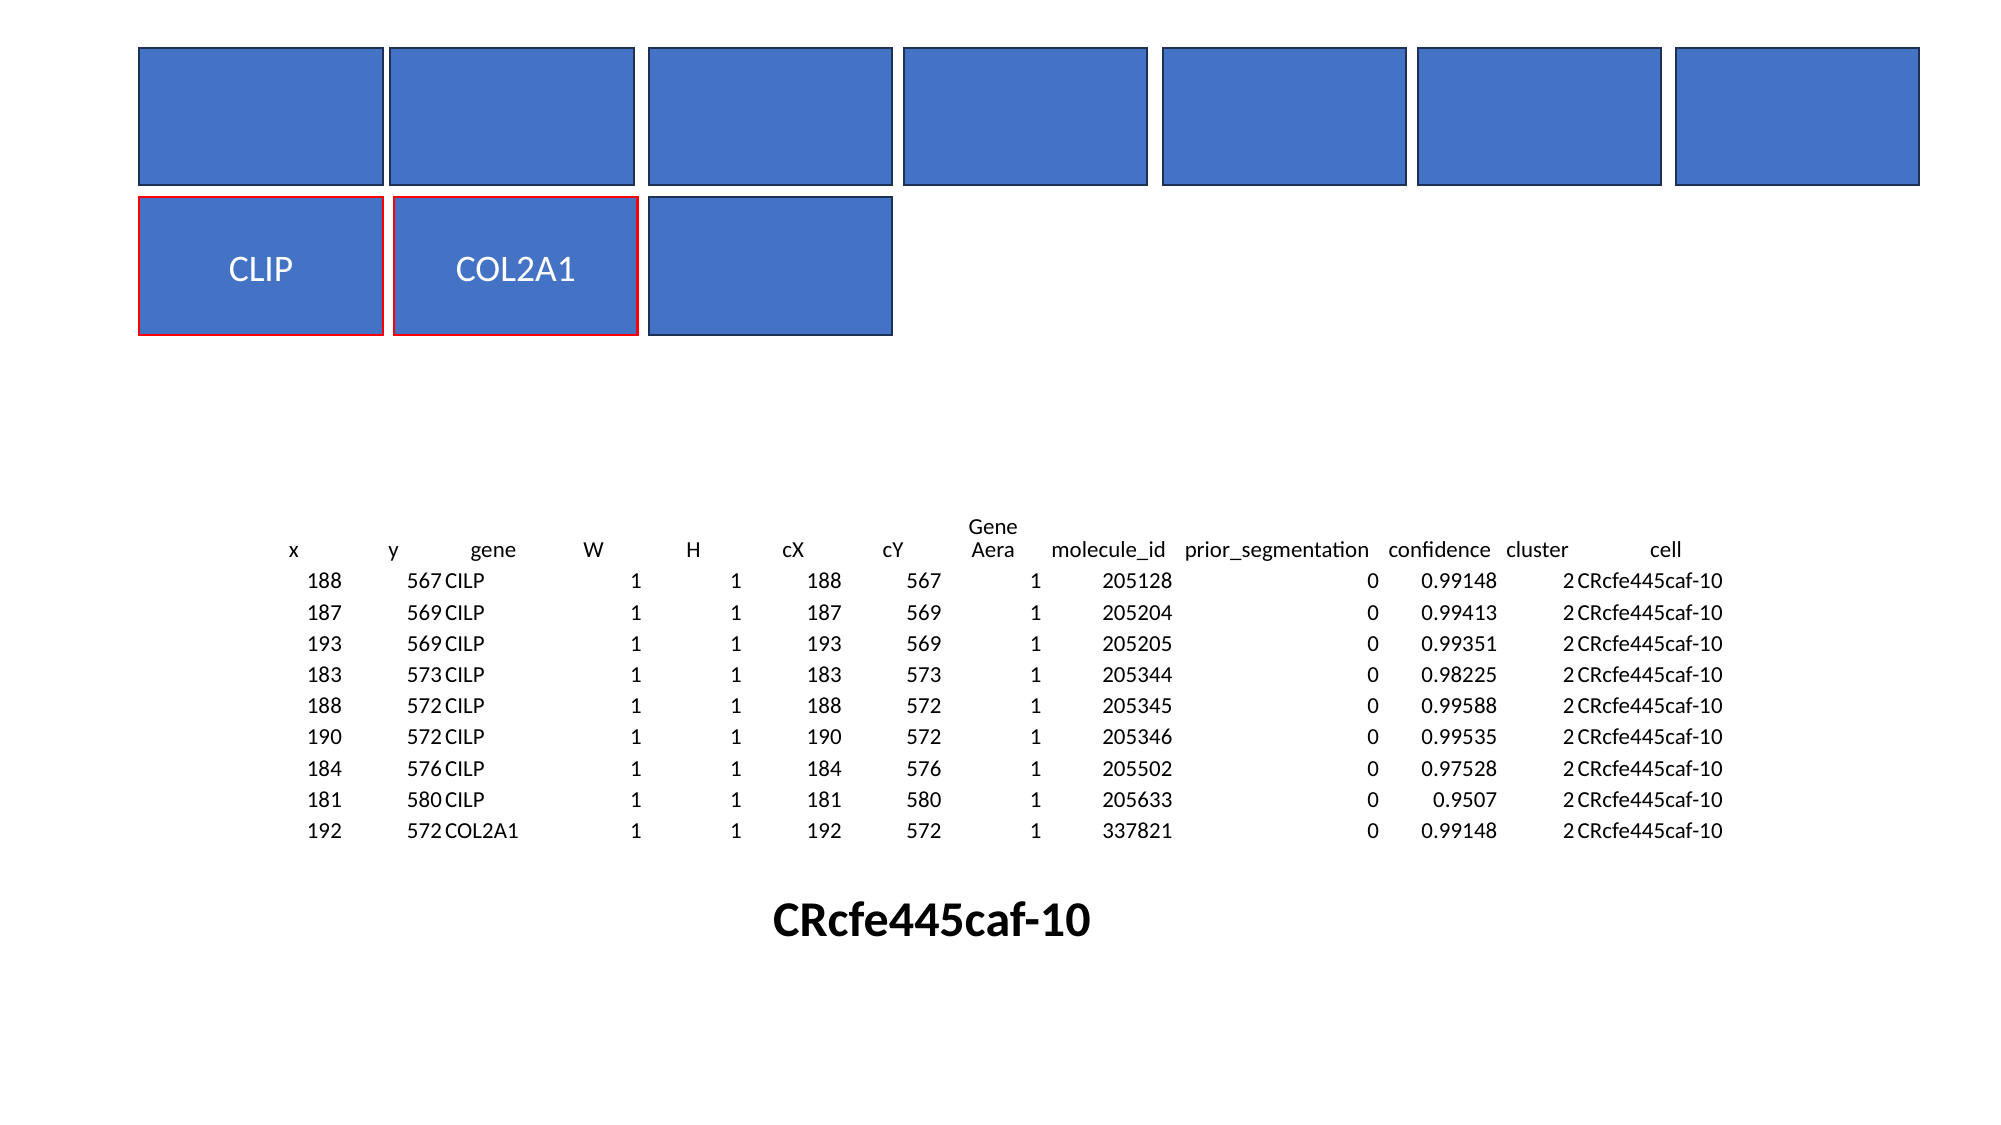

CLIP
COL2A1

| x | y | gene | W | H | cX | cY | Gene Aera | molecule\_id | prior\_segmentation | confidence | cluster | cell |
| --- | --- | --- | --- | --- | --- | --- | --- | --- | --- | --- | --- | --- |
| 188 | 567 | CILP | 1 | 1 | 188 | 567 | 1 | 205128 | 0 | 0.99148 | 2 | CRcfe445caf-10 |
| 187 | 569 | CILP | 1 | 1 | 187 | 569 | 1 | 205204 | 0 | 0.99413 | 2 | CRcfe445caf-10 |
| 193 | 569 | CILP | 1 | 1 | 193 | 569 | 1 | 205205 | 0 | 0.99351 | 2 | CRcfe445caf-10 |
| 183 | 573 | CILP | 1 | 1 | 183 | 573 | 1 | 205344 | 0 | 0.98225 | 2 | CRcfe445caf-10 |
| 188 | 572 | CILP | 1 | 1 | 188 | 572 | 1 | 205345 | 0 | 0.99588 | 2 | CRcfe445caf-10 |
| 190 | 572 | CILP | 1 | 1 | 190 | 572 | 1 | 205346 | 0 | 0.99535 | 2 | CRcfe445caf-10 |
| 184 | 576 | CILP | 1 | 1 | 184 | 576 | 1 | 205502 | 0 | 0.97528 | 2 | CRcfe445caf-10 |
| 181 | 580 | CILP | 1 | 1 | 181 | 580 | 1 | 205633 | 0 | 0.9507 | 2 | CRcfe445caf-10 |
| 192 | 572 | COL2A1 | 1 | 1 | 192 | 572 | 1 | 337821 | 0 | 0.99148 | 2 | CRcfe445caf-10 |
CRcfe445caf-10